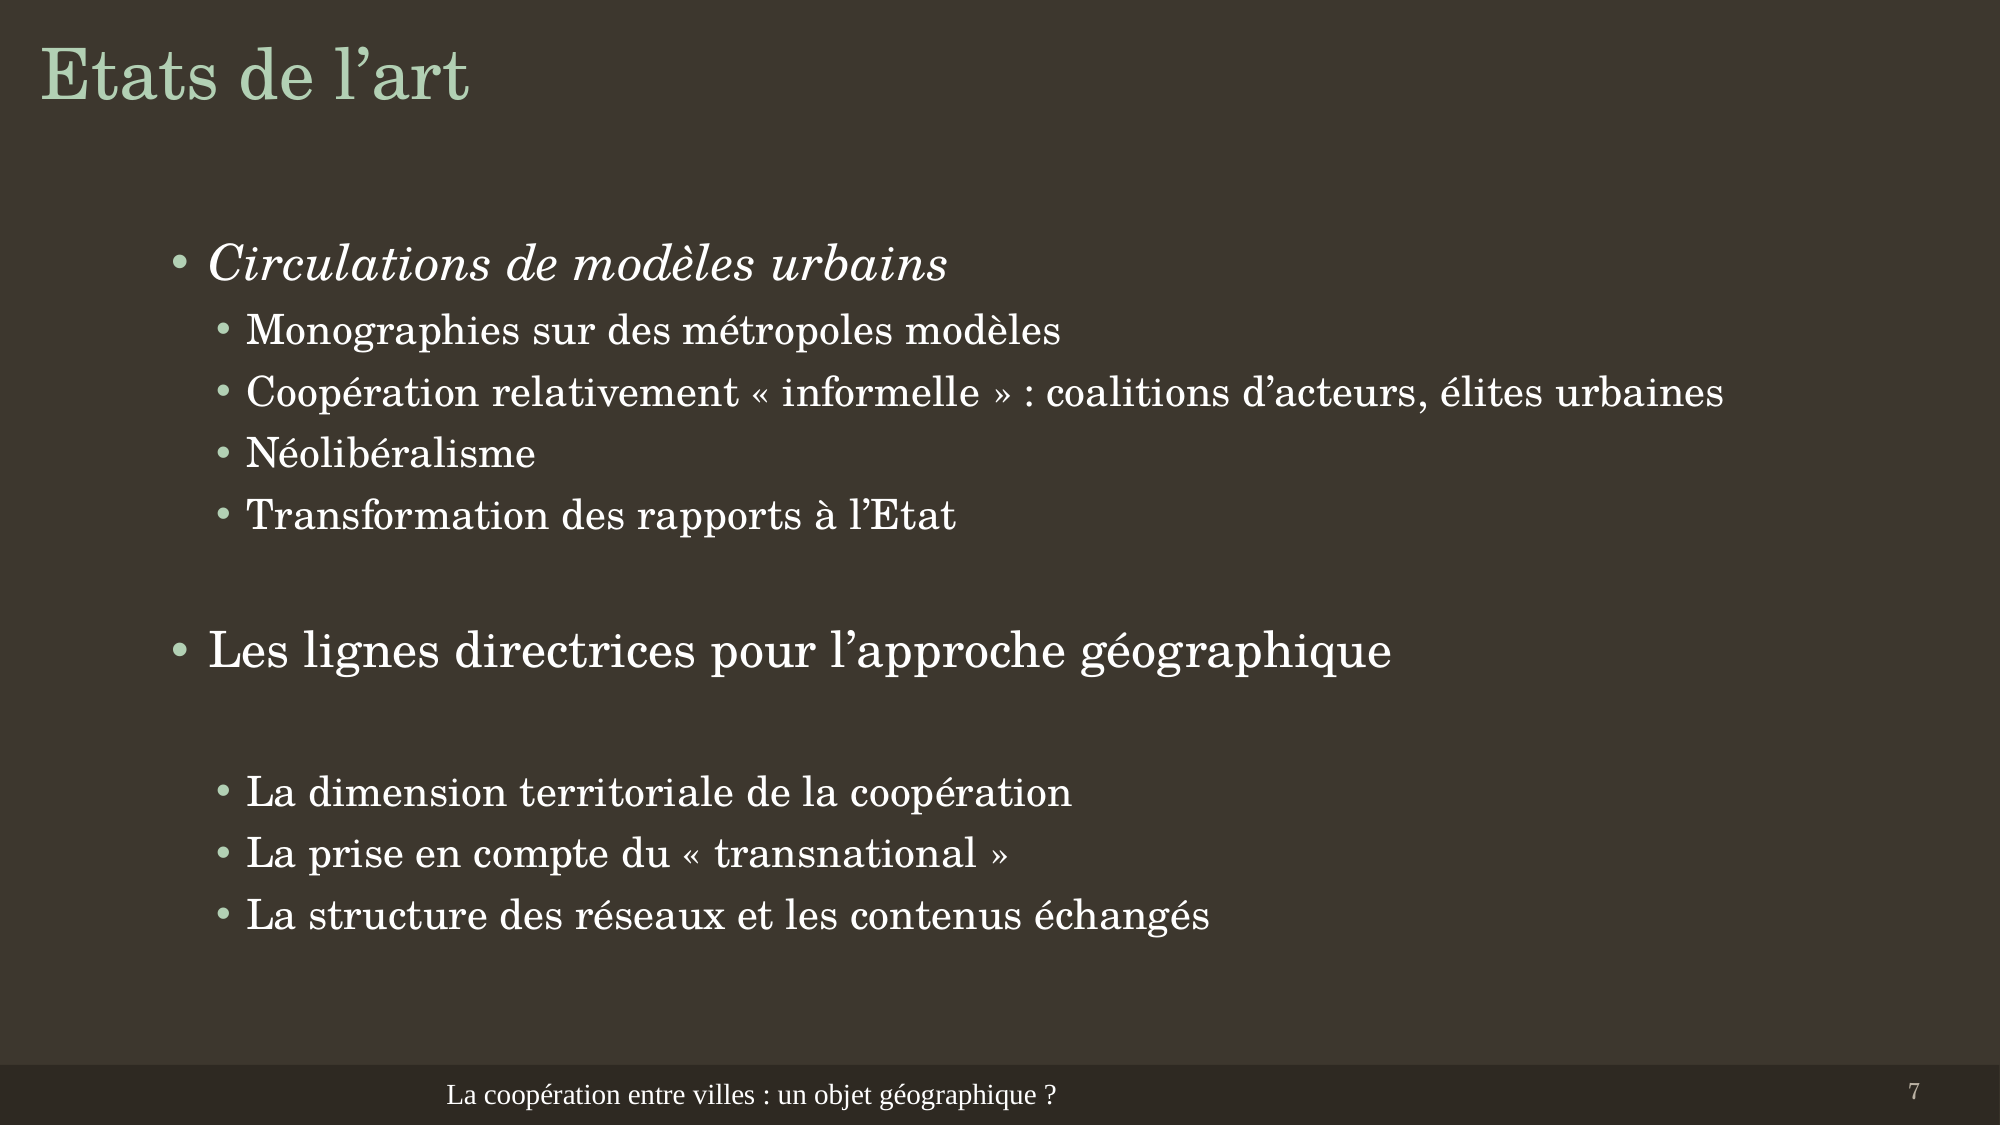

# Etats de l’art
Circulations de modèles urbains
Monographies sur des métropoles modèles
Coopération relativement « informelle » : coalitions d’acteurs, élites urbaines
Néolibéralisme
Transformation des rapports à l’Etat

Les lignes directrices pour l’approche géographique

La dimension territoriale de la coopération
La prise en compte du « transnational »
La structure des réseaux et les contenus échangés

La coopération entre villes : un objet géographique ?
7